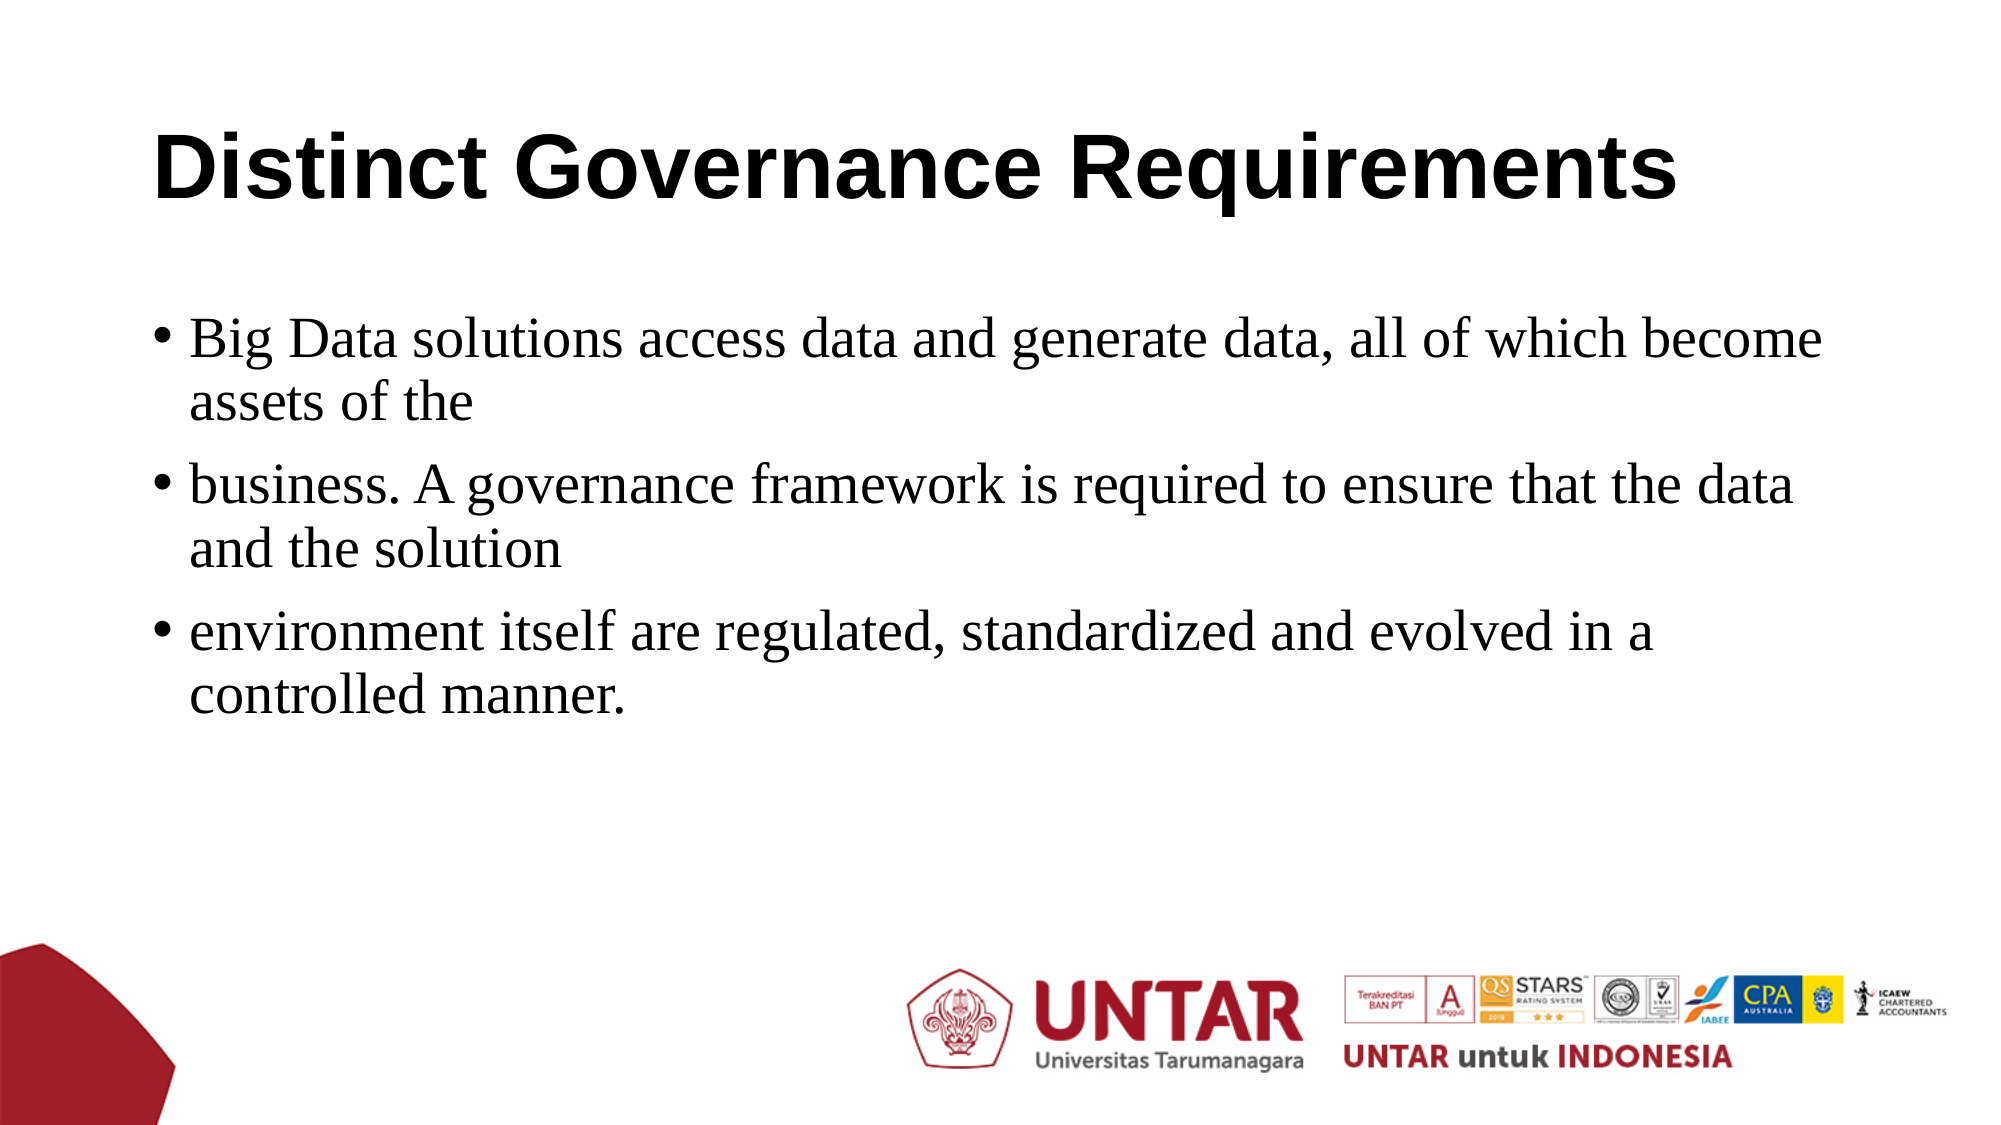

# Distinct Governance Requirements
Big Data solutions access data and generate data, all of which become assets of the
business. A governance framework is required to ensure that the data and the solution
environment itself are regulated, standardized and evolved in a controlled manner.